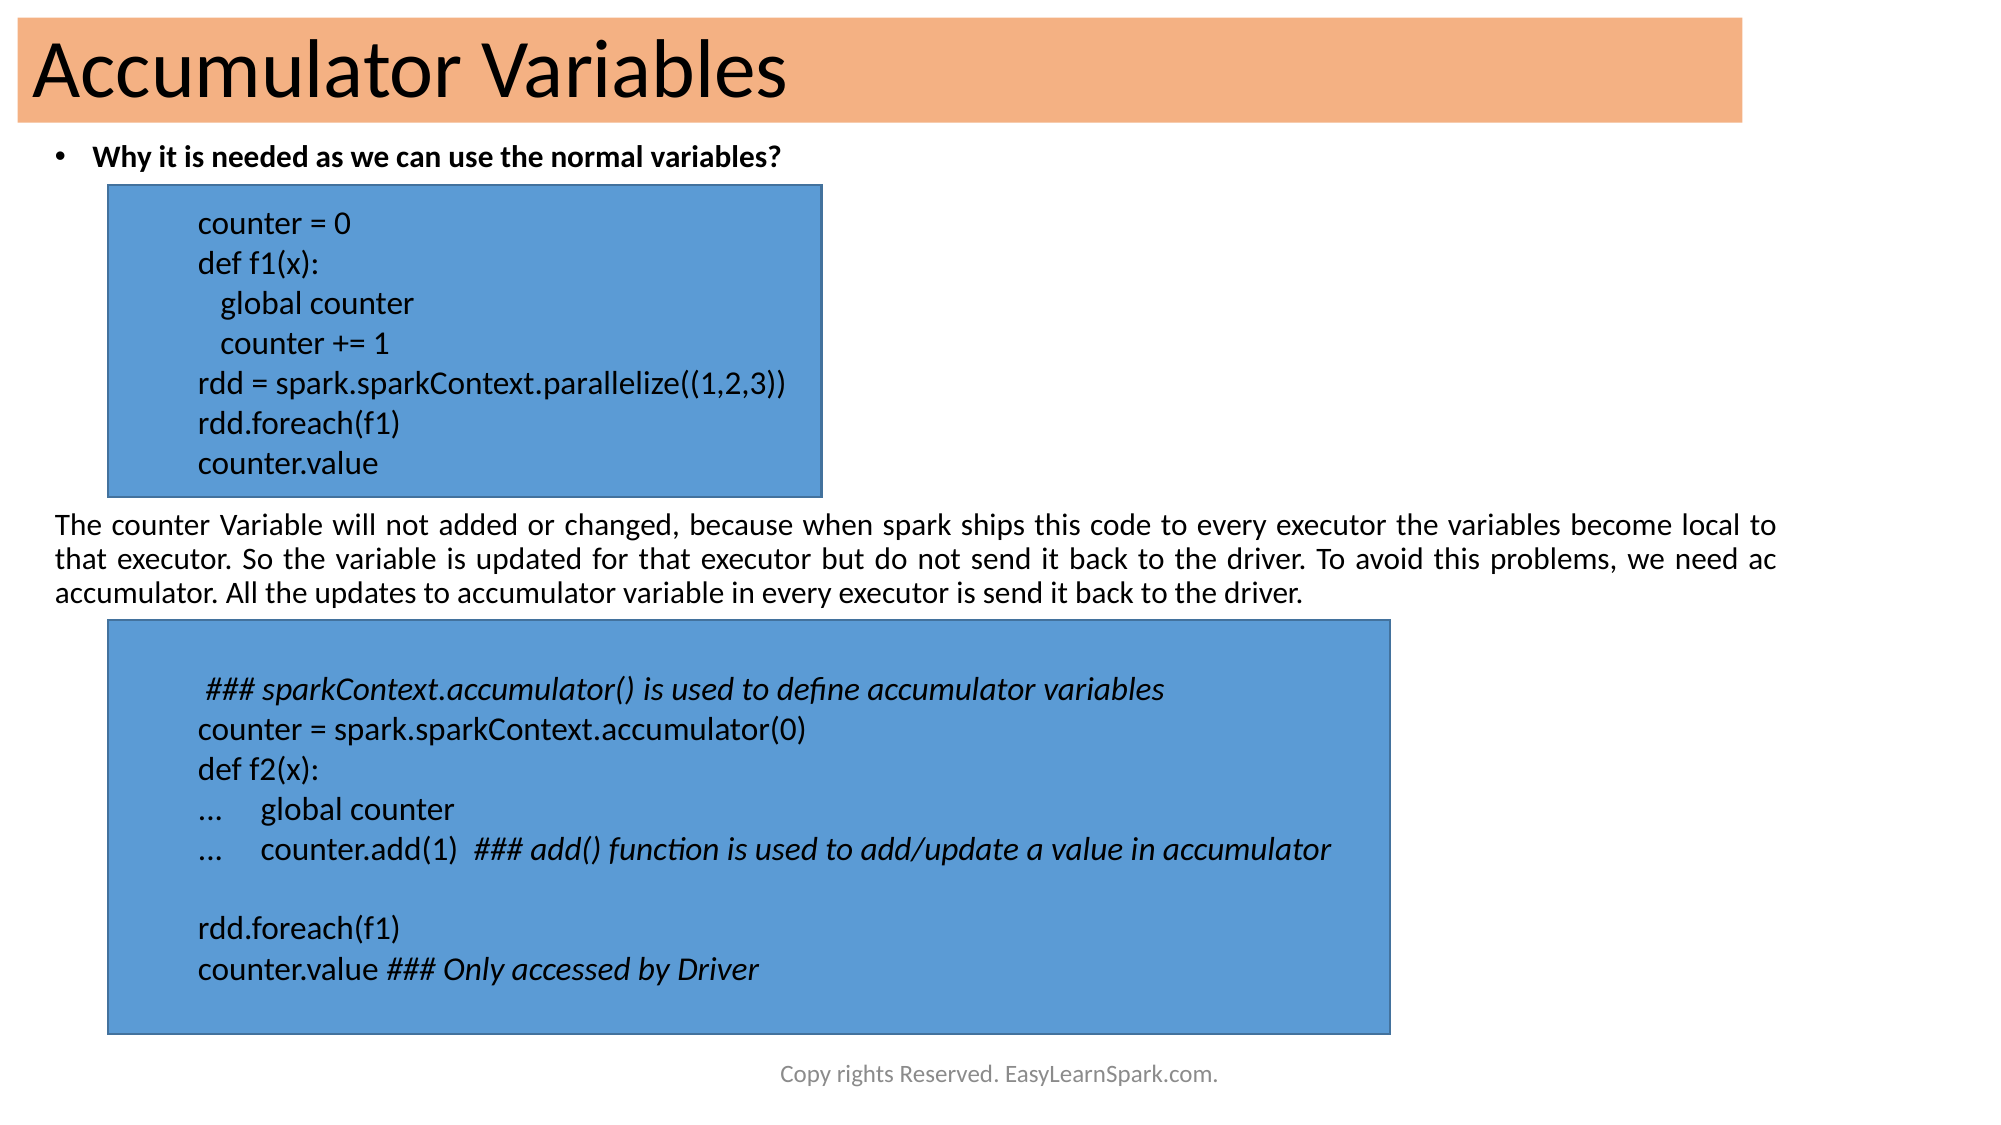

# Accumulator Variables
Why it is needed as we can use the normal variables?

The counter Variable will not added or changed, because when spark ships this code to every executor the variables become local to that executor. So the variable is updated for that executor but do not send it back to the driver. To avoid this problems, we need ac accumulator. All the updates to accumulator variable in every executor is send it back to the driver.

counter = 0
def f1(x):
   global counter
   counter += 1
rdd = spark.sparkContext.parallelize((1,2,3))
rdd.foreach(f1)
counter.value
 ### sparkContext.accumulator() is used to define accumulator variables
counter = spark.sparkContext.accumulator(0)
def f2(x):
...     global counter
...     counter.add(1)  ### add() function is used to add/update a value in accumulator

rdd.foreach(f1)
counter.value ### Only accessed by Driver
Copy rights Reserved. EasyLearnSpark.com.